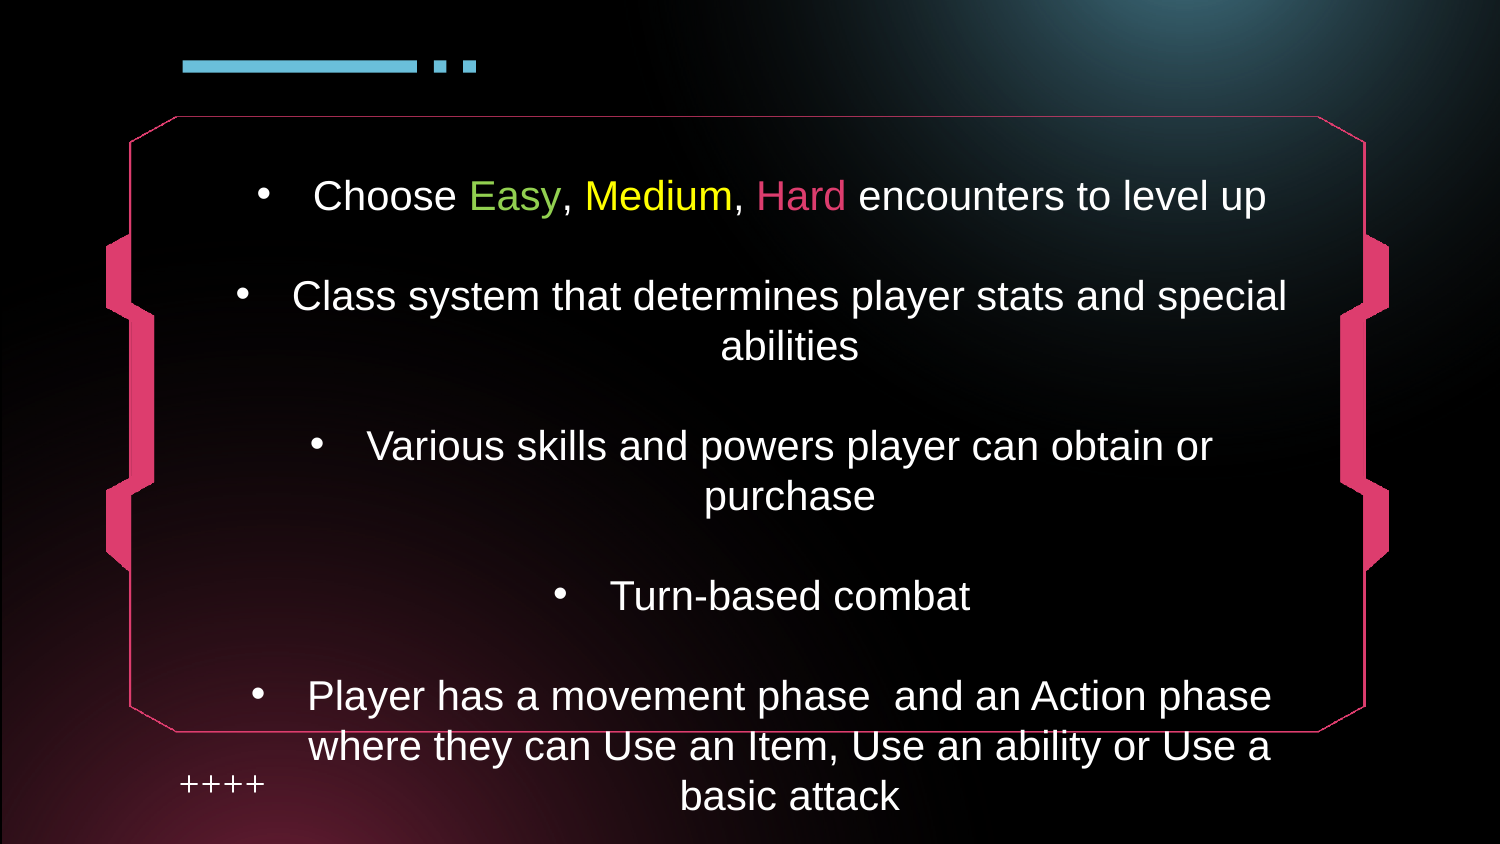

Choose Easy, Medium, Hard encounters to level up
Class system that determines player stats and special abilities

Various skills and powers player can obtain or purchase
Turn-based combat

Player has a movement phase  and an Action phase where they can Use an Item, Use an ability or Use a basic attack